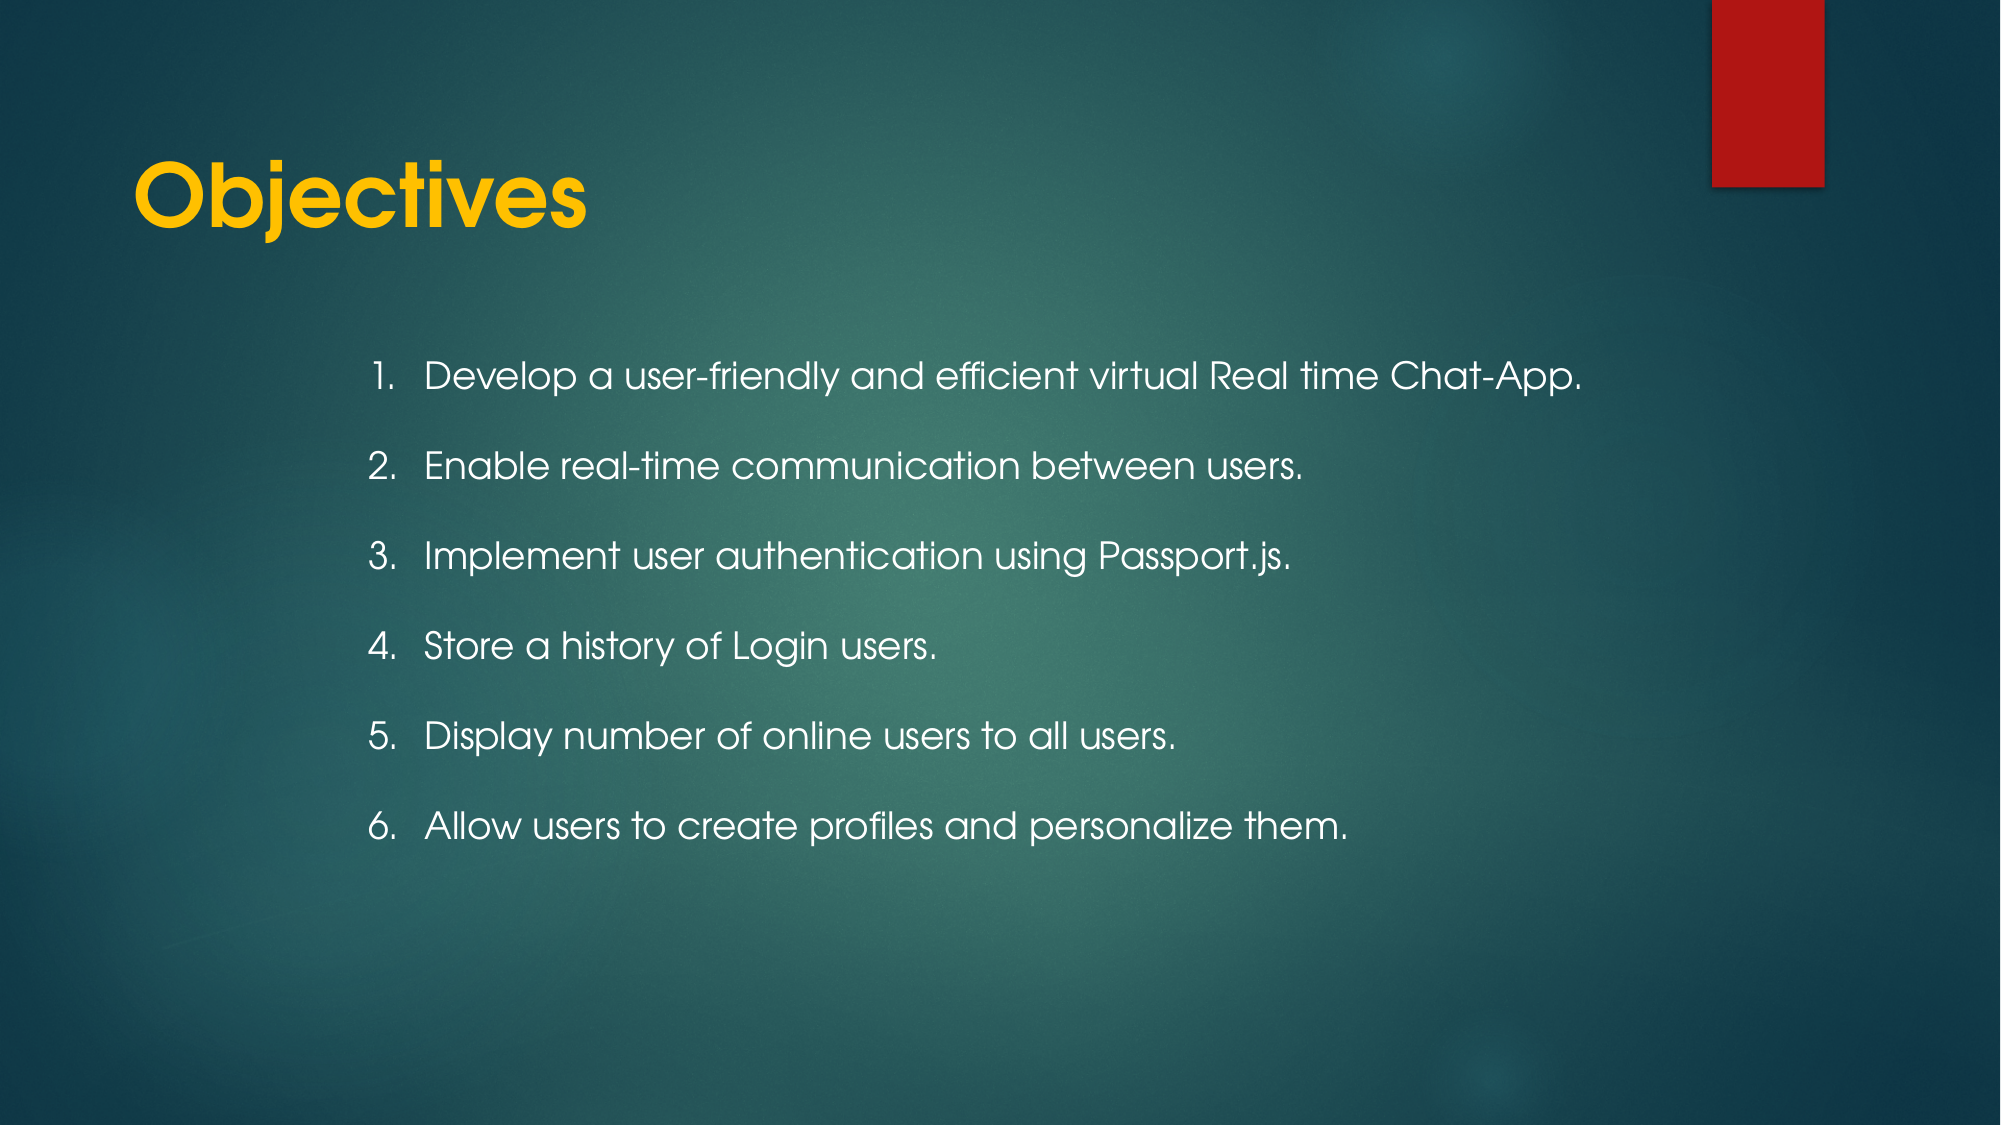

Objectives

Develop a user-friendly and efficient virtual Real time Chat-App.

Enable real-time communication between users.

Implement user authentication using Passport.js.

Store a history of Login users.

Display number of online users to all users.

Allow users to create profiles and personalize them.